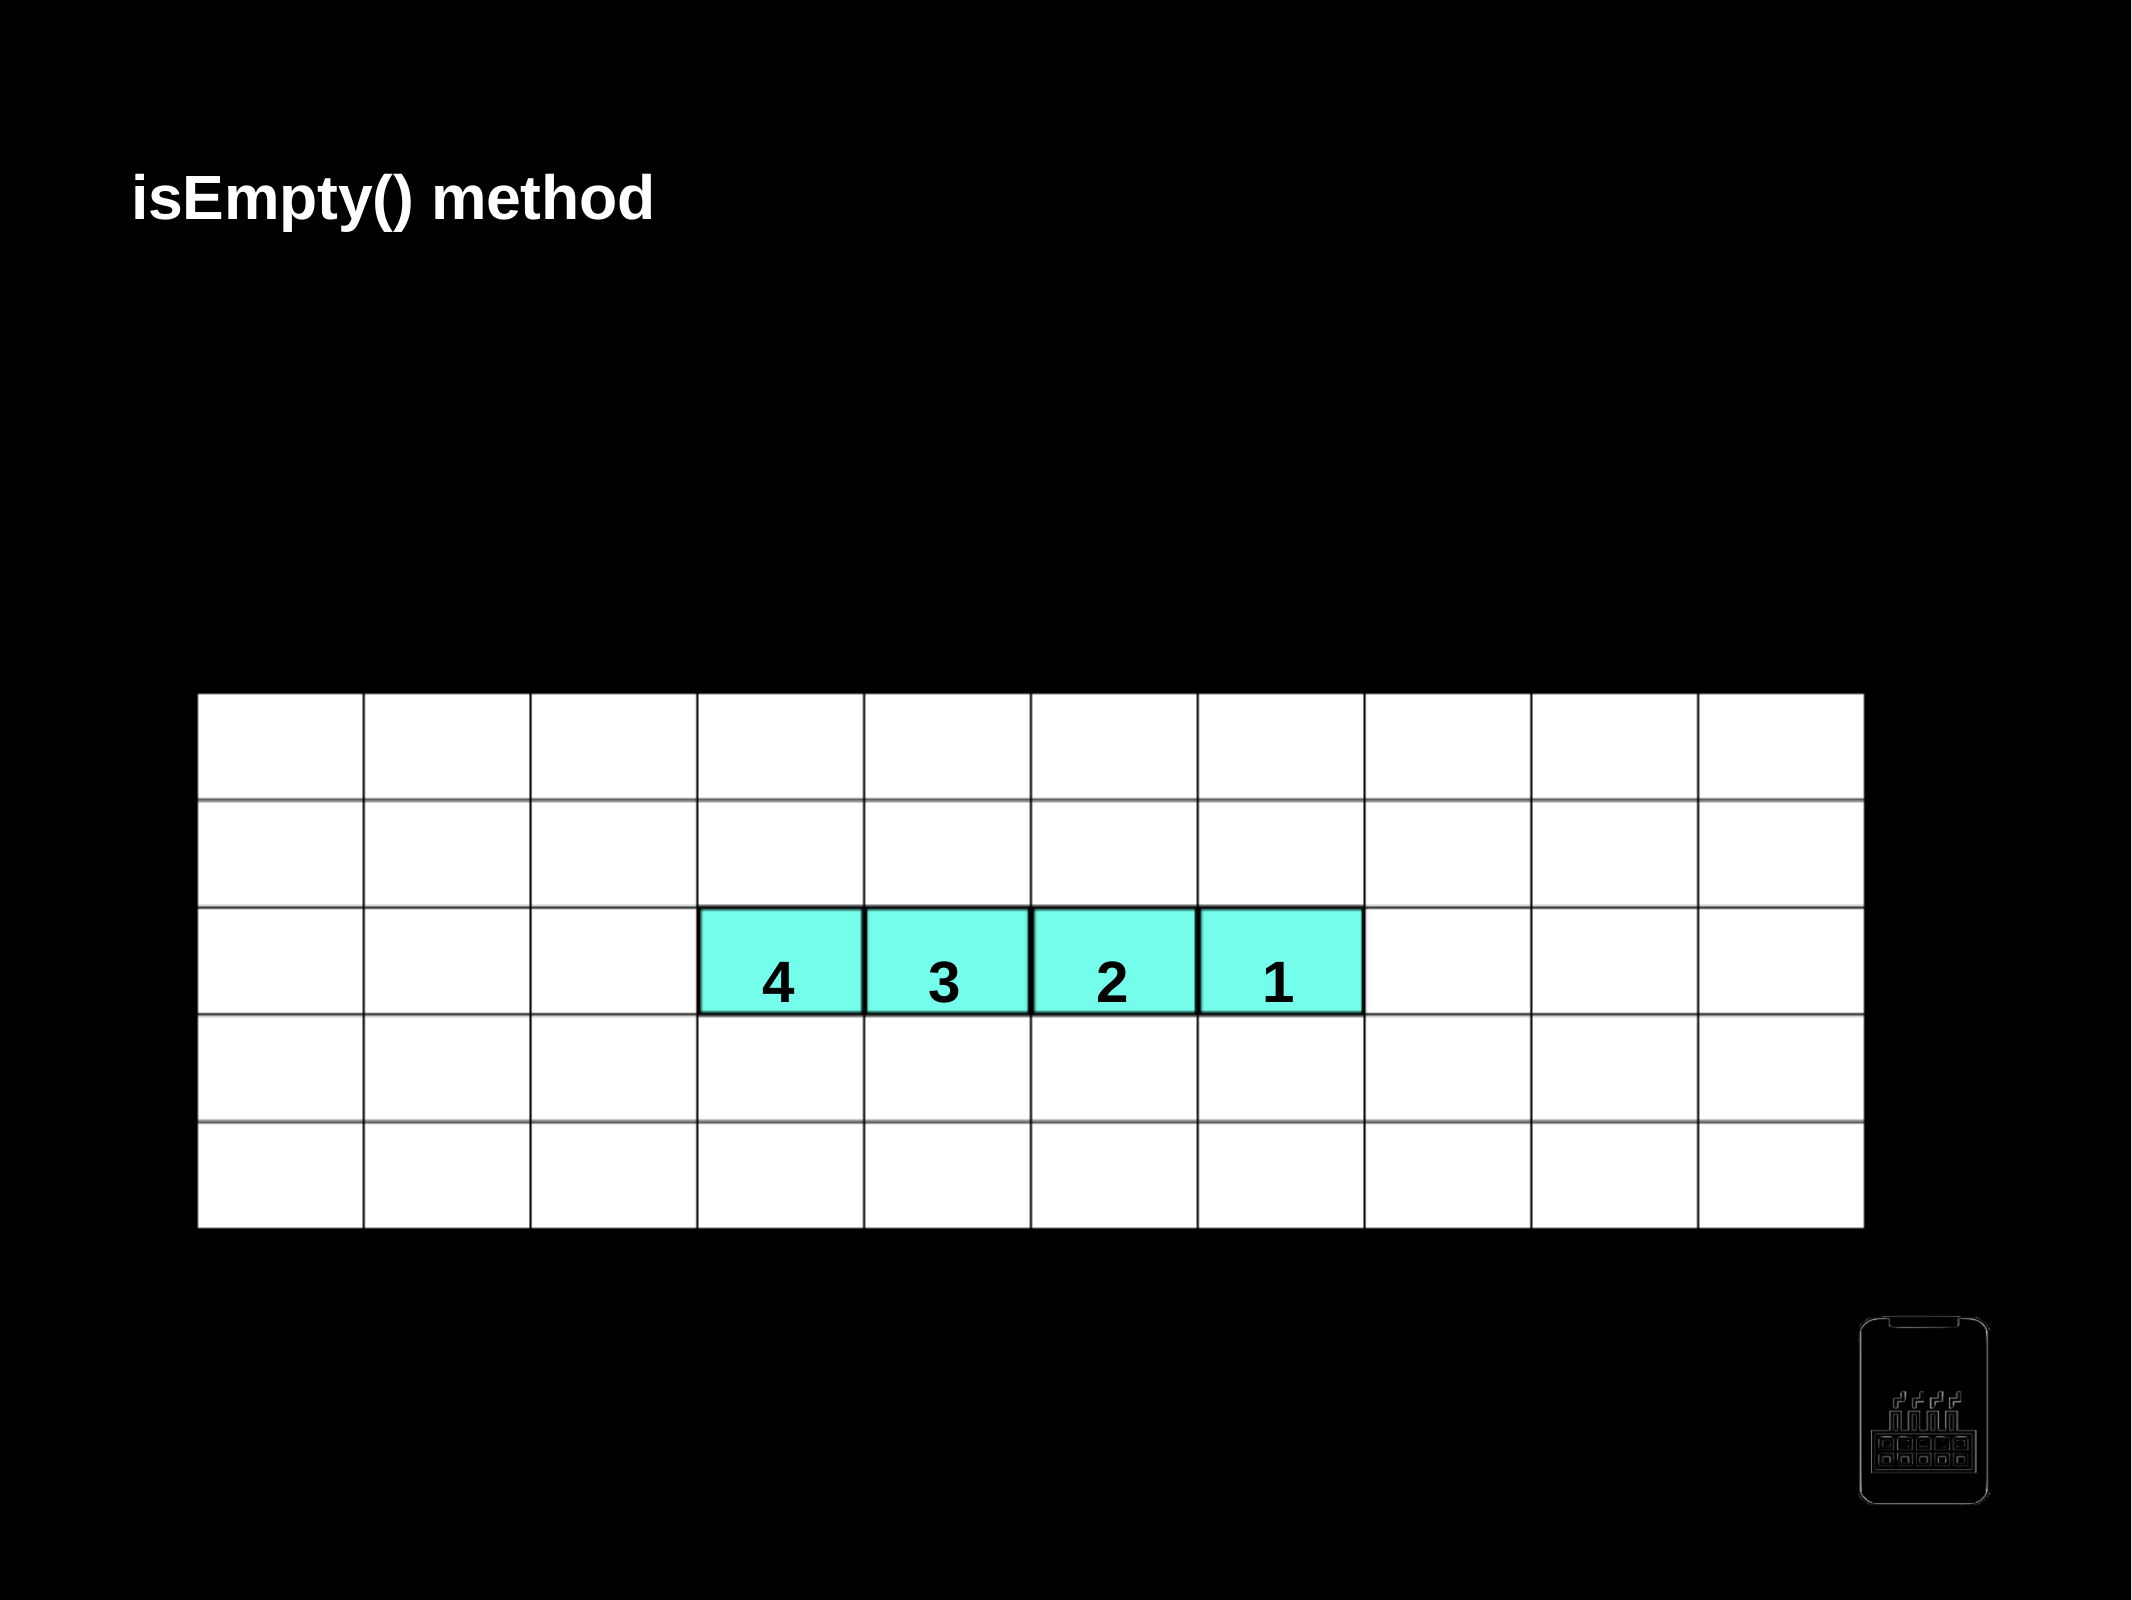

isEmpty() method
customQueue =[1,2,3,4]
customQueue.isEmpty()
False

4
3
2
1

AppMillers
www.appmillers.com